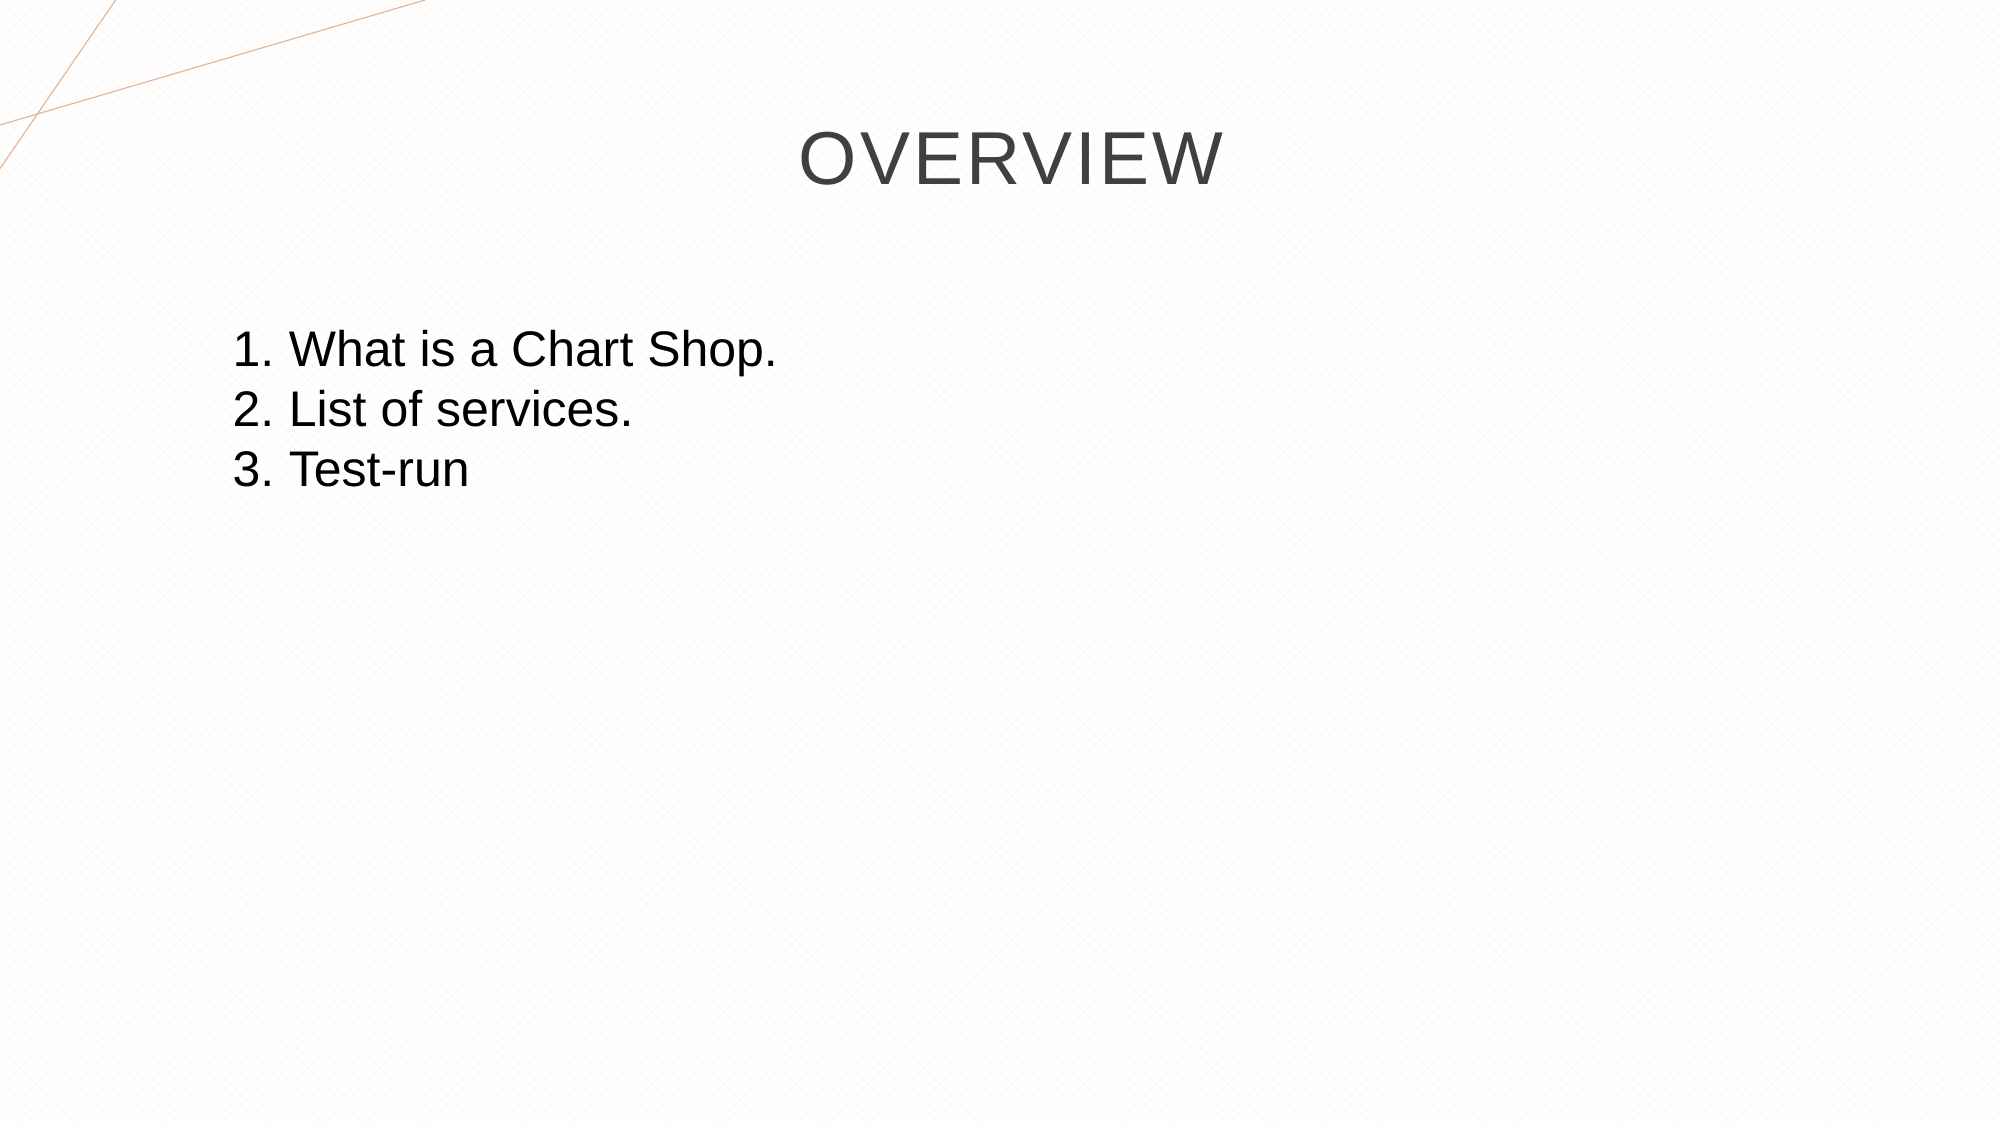

# OVERVIEW
What is a Chart Shop.
List of services.
Test-run